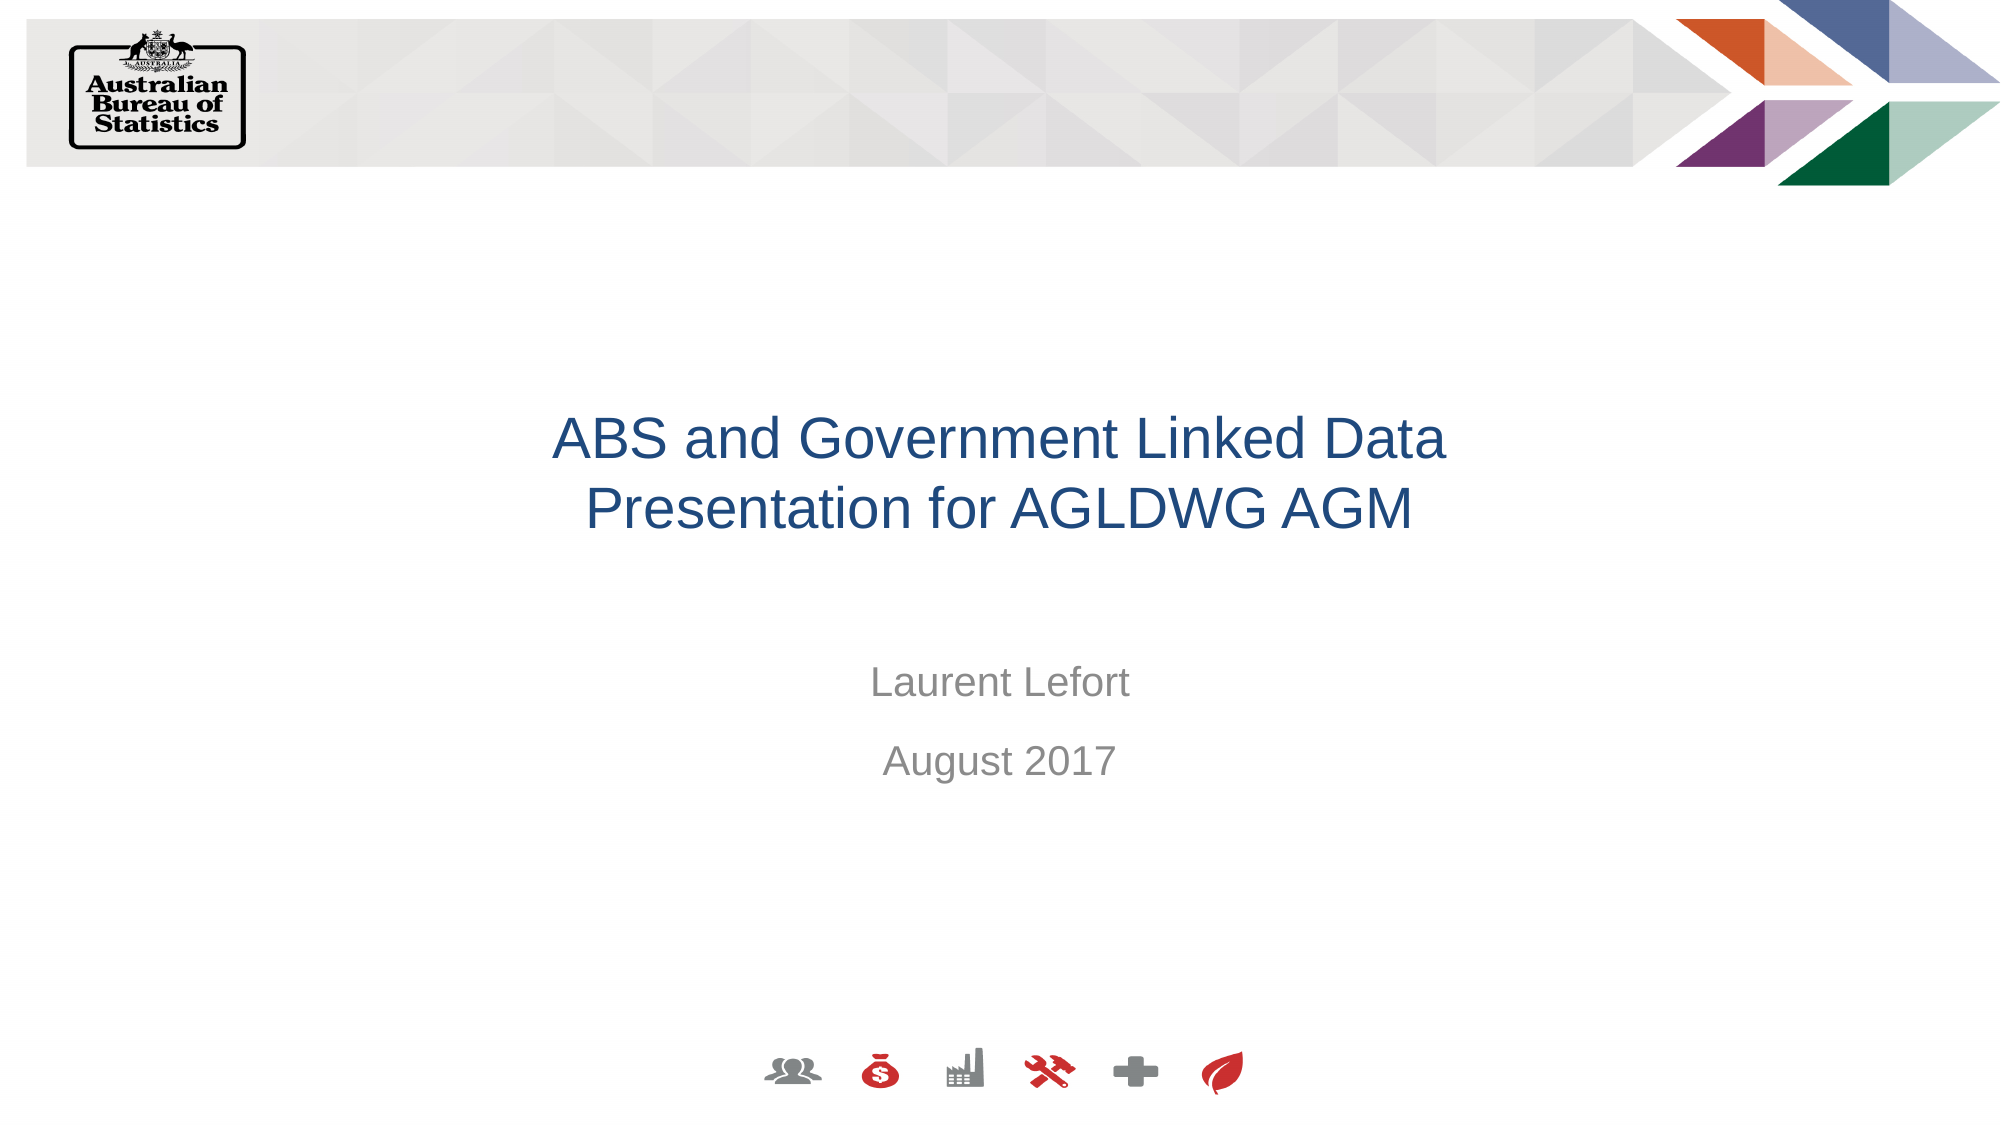

# ABS and Government Linked Data Presentation for AGLDWG AGM
Laurent Lefort
August 2017